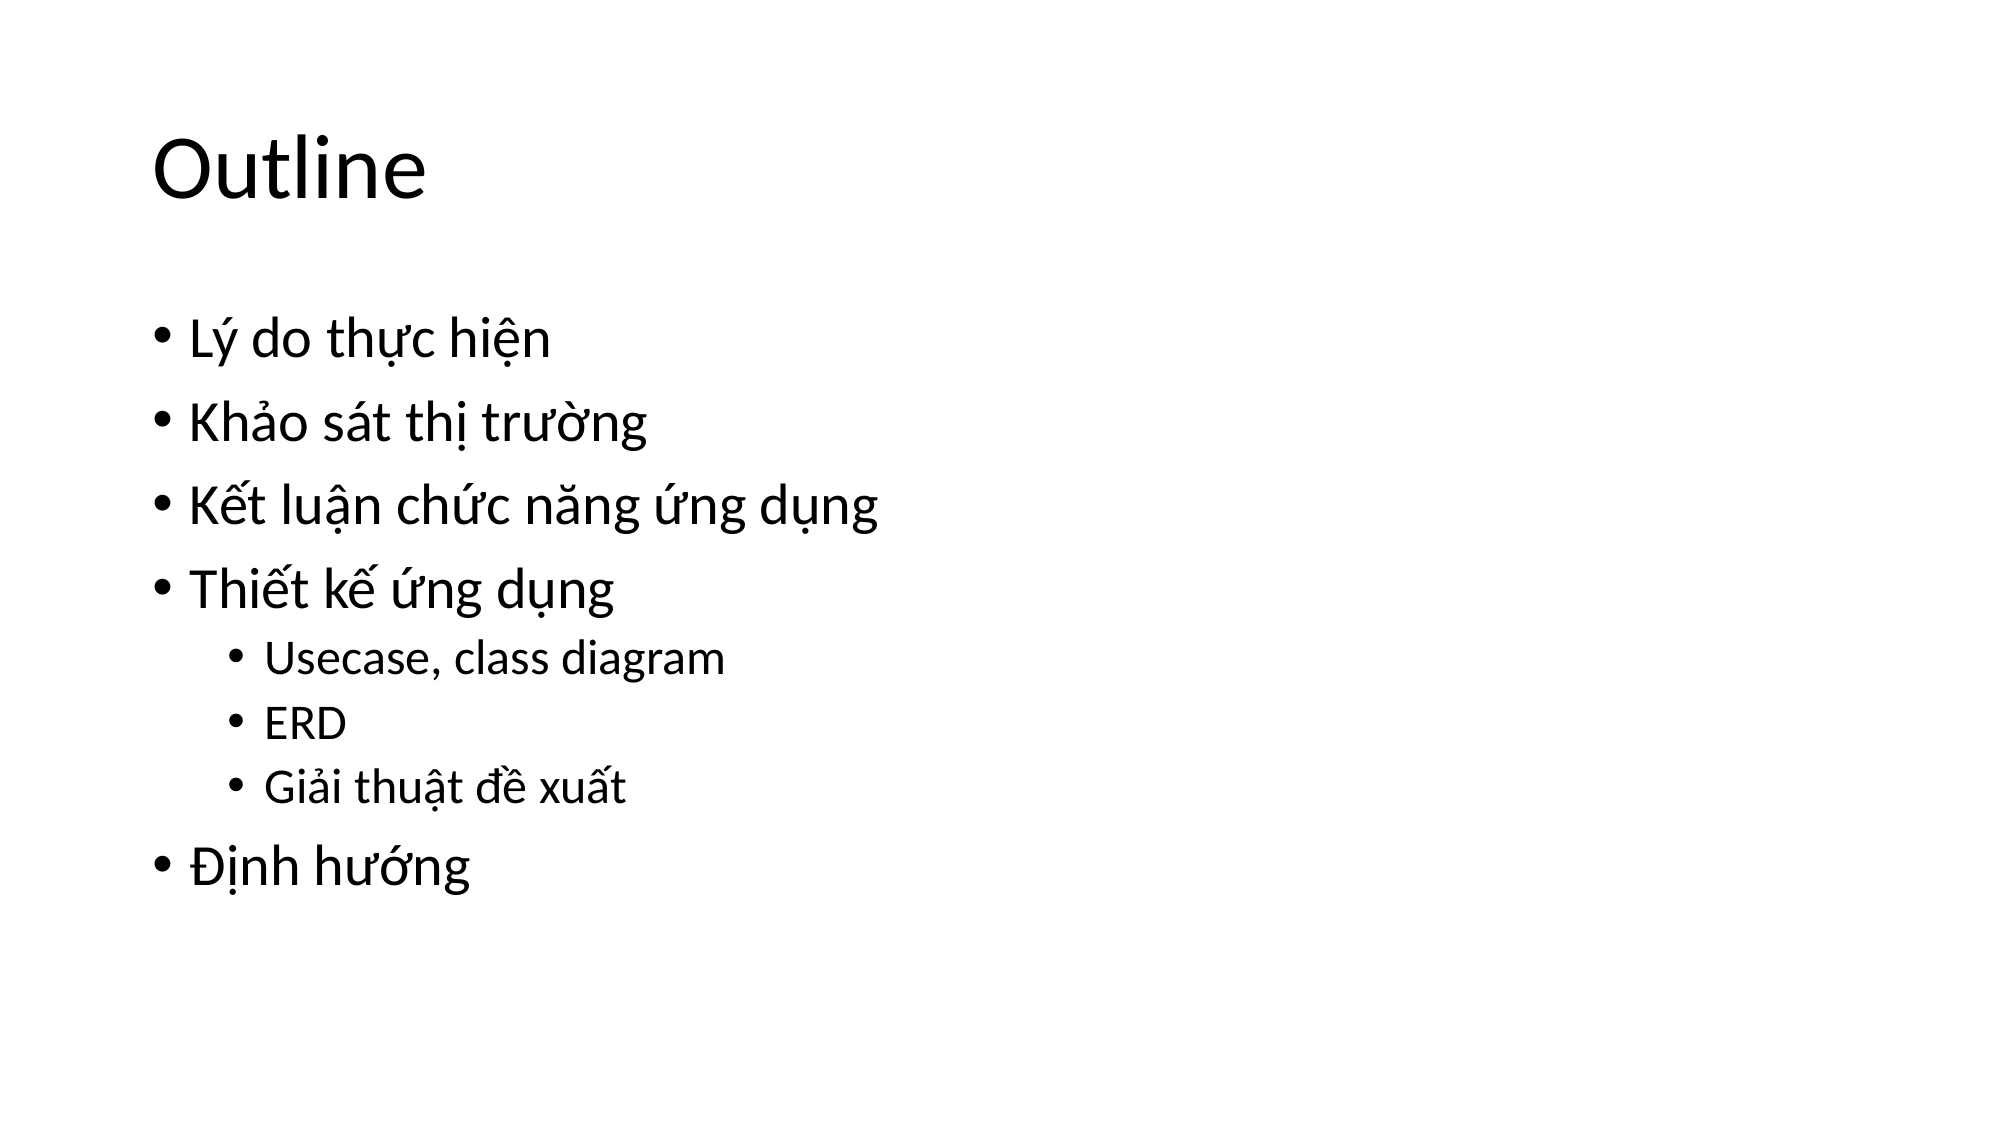

# Outline
Lý do thực hiện
Khảo sát thị trường
Kết luận chức năng ứng dụng
Thiết kế ứng dụng
Usecase, class diagram
ERD
Giải thuật đề xuất
Định hướng